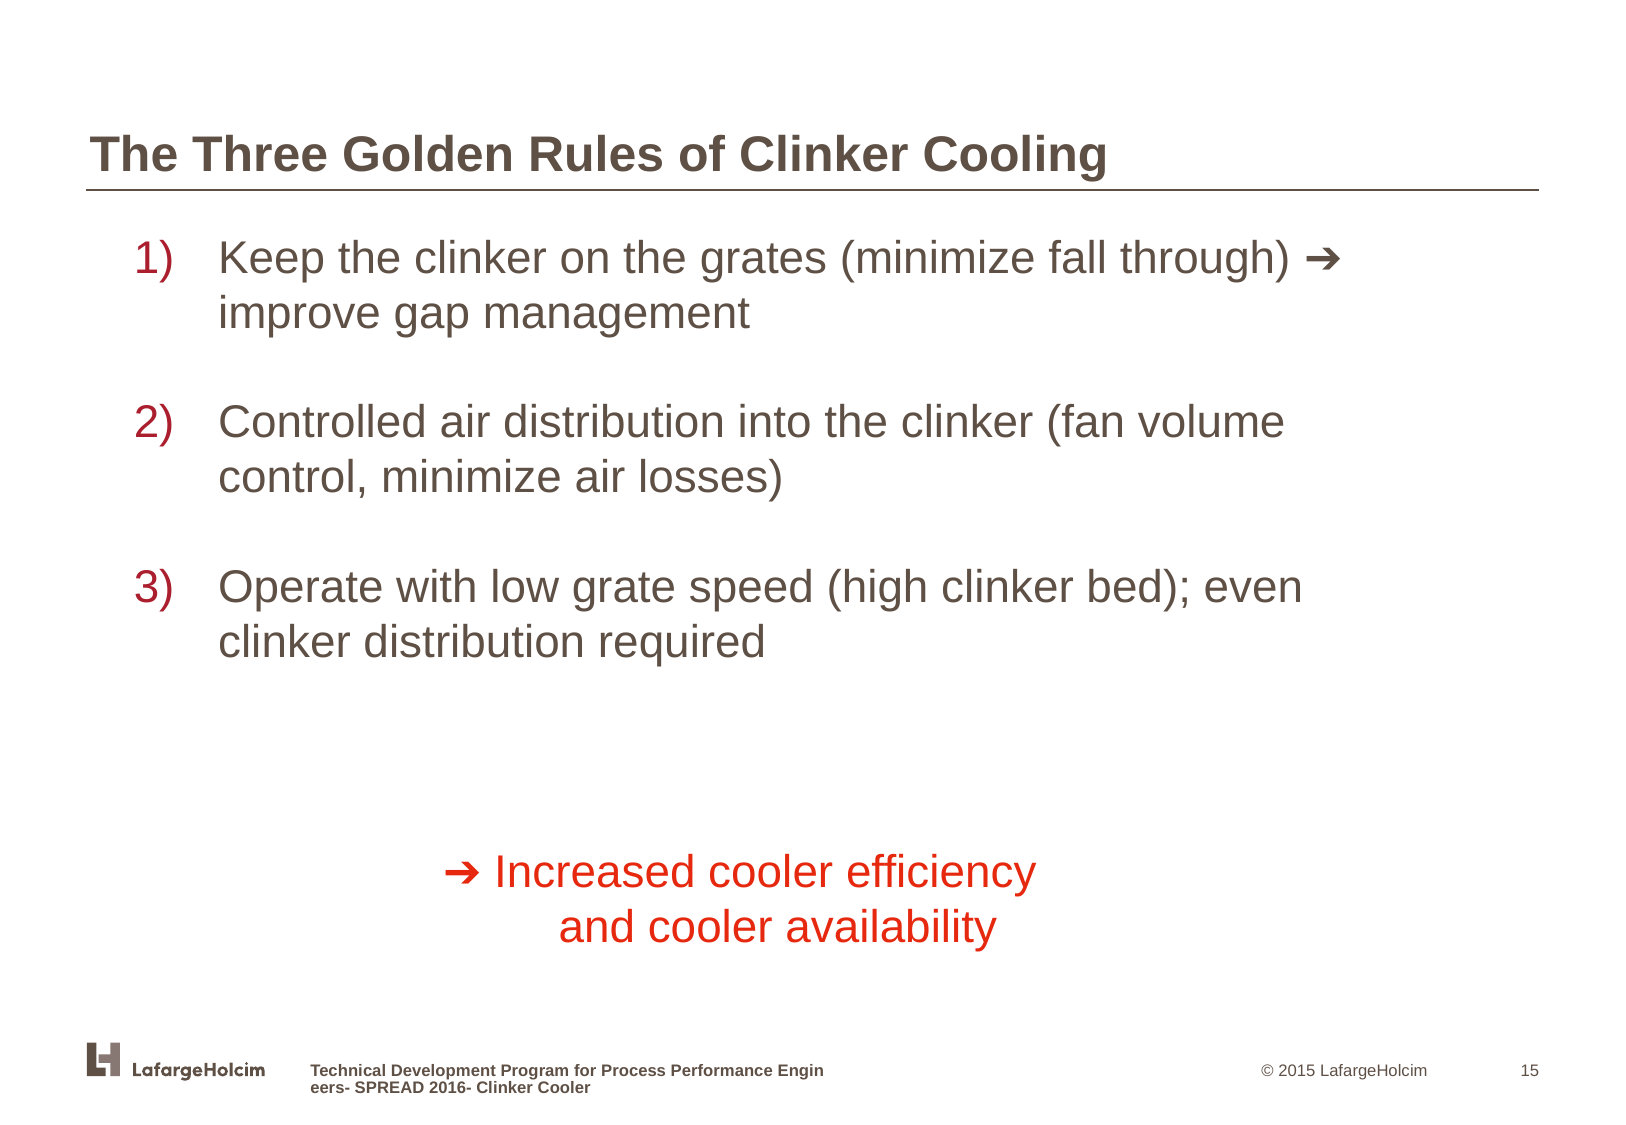

The Three Golden Rules of Clinker Cooling
Keep the clinker on the grates (minimize fall through) ➔ improve gap management
Controlled air distribution into the clinker (fan volume control, minimize air losses)
Operate with low grate speed (high clinker bed); even clinker distribution required
➔ Increased cooler efficiency
     and cooler availability
Technical Development Program for Process Performance Engineers- SPREAD 2016- Clinker Cooler
15